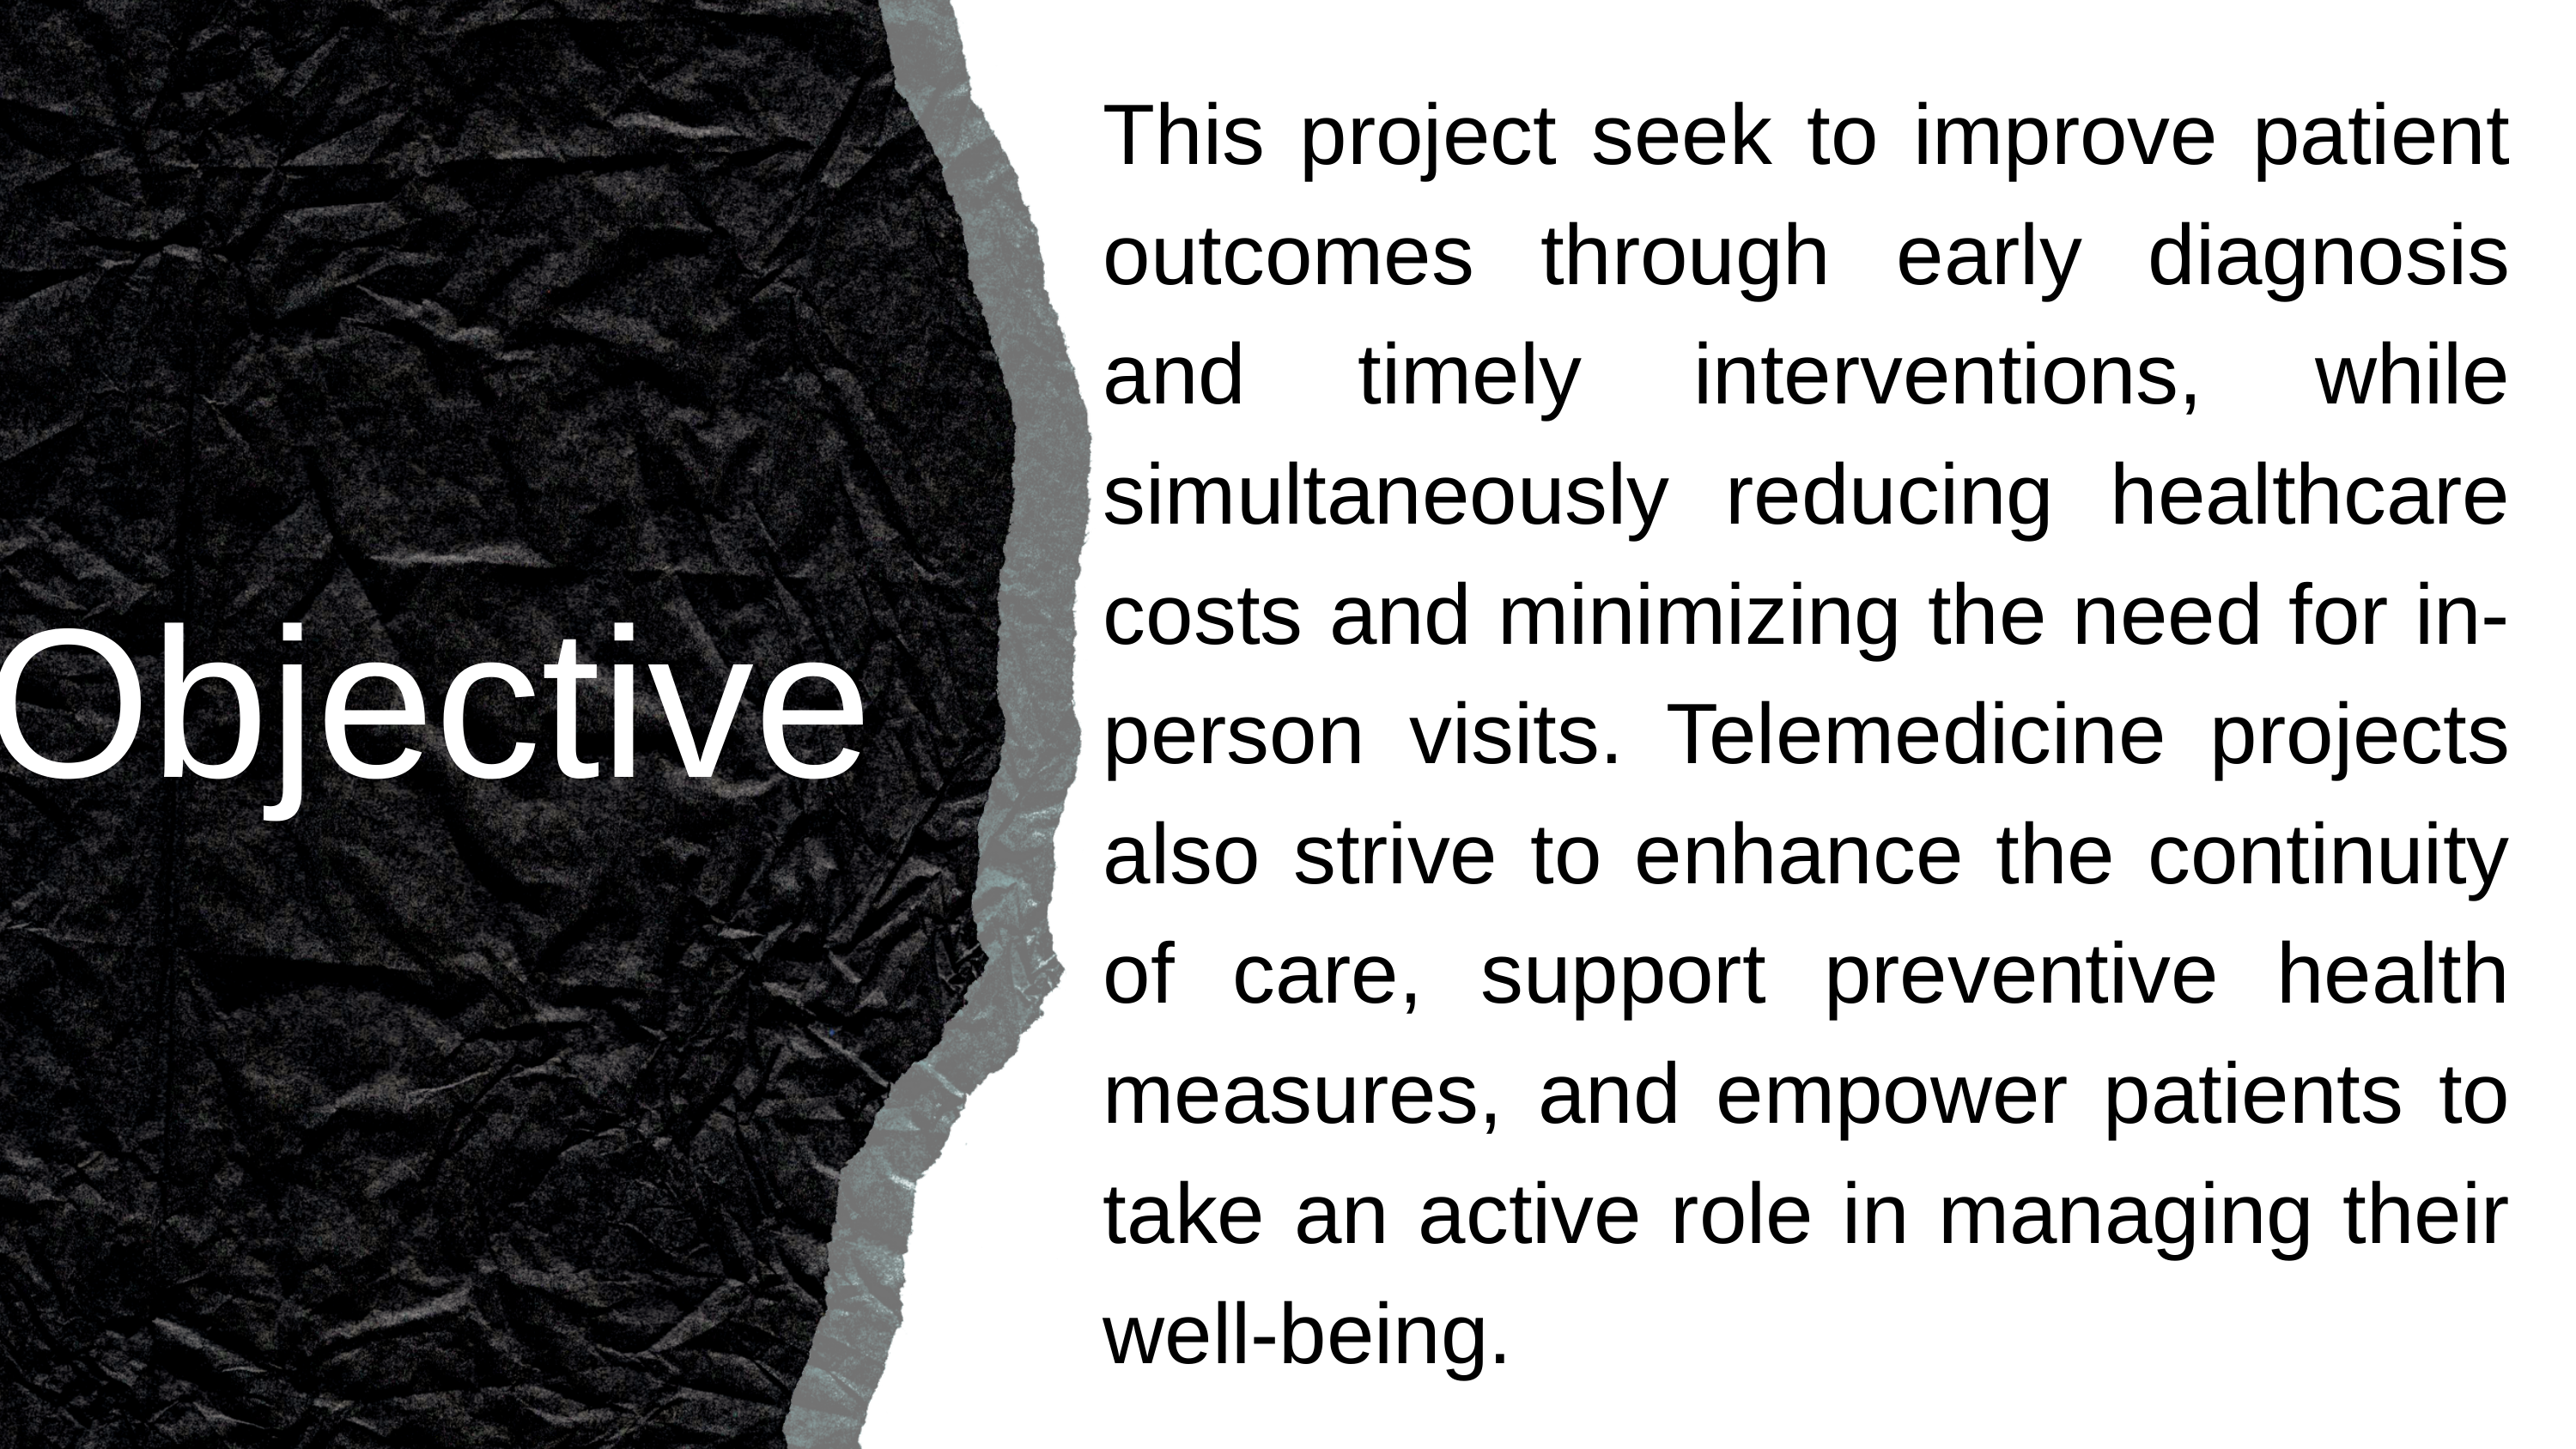

This project seek to improve patient outcomes through early diagnosis and timely interventions, while simultaneously reducing healthcare costs and minimizing the need for in-person visits. Telemedicine projects also strive to enhance the continuity of care, support preventive health measures, and empower patients to take an active role in managing their well-being.
Objective